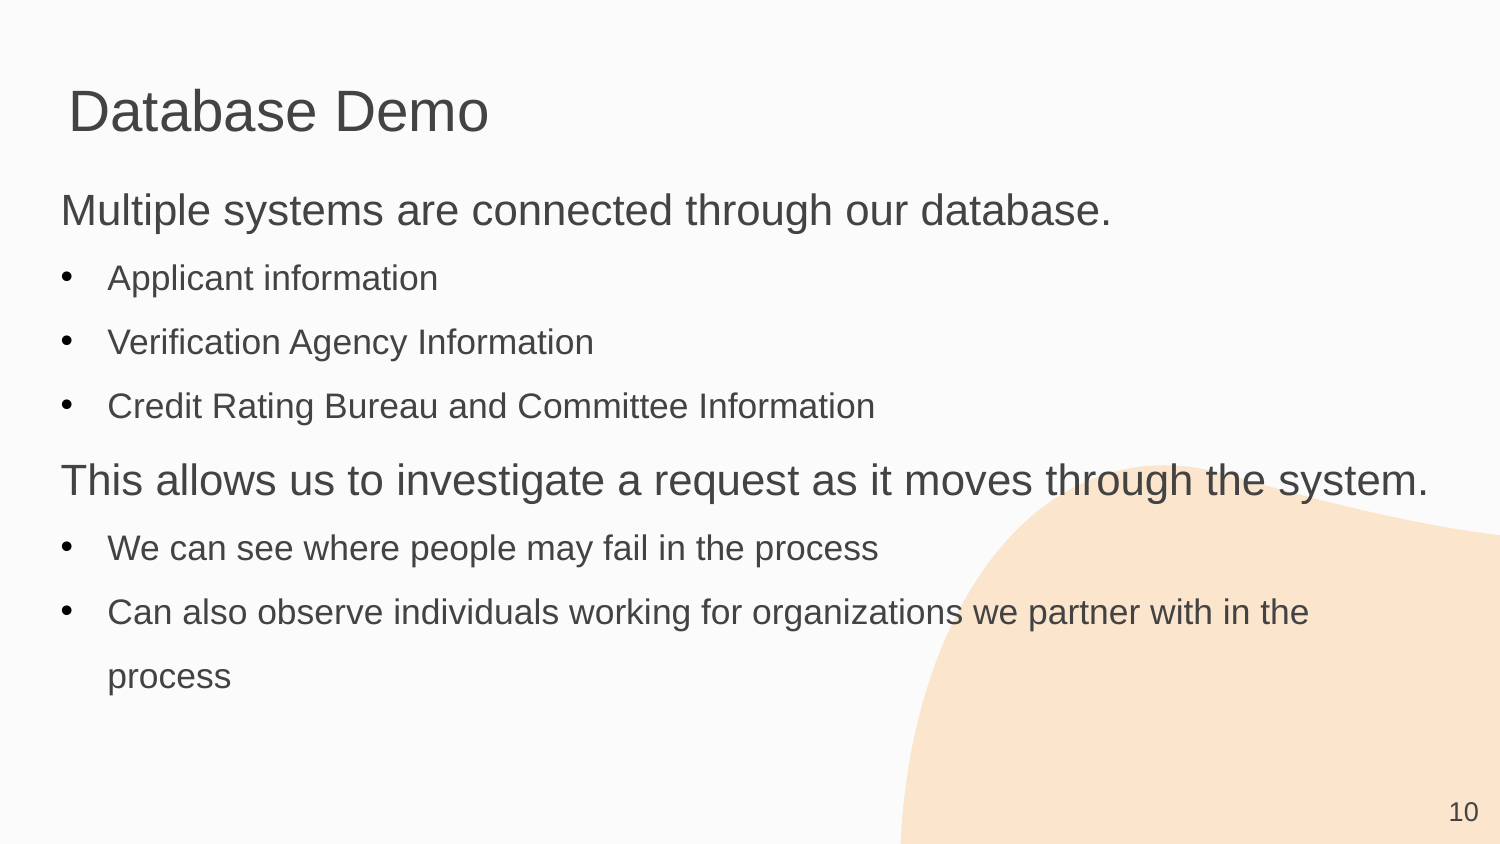

# Database Demo
Multiple systems are connected through our database.
Applicant information
Verification Agency Information
Credit Rating Bureau and Committee Information
This allows us to investigate a request as it moves through the system.
We can see where people may fail in the process
Can also observe individuals working for organizations we partner with in the process
10